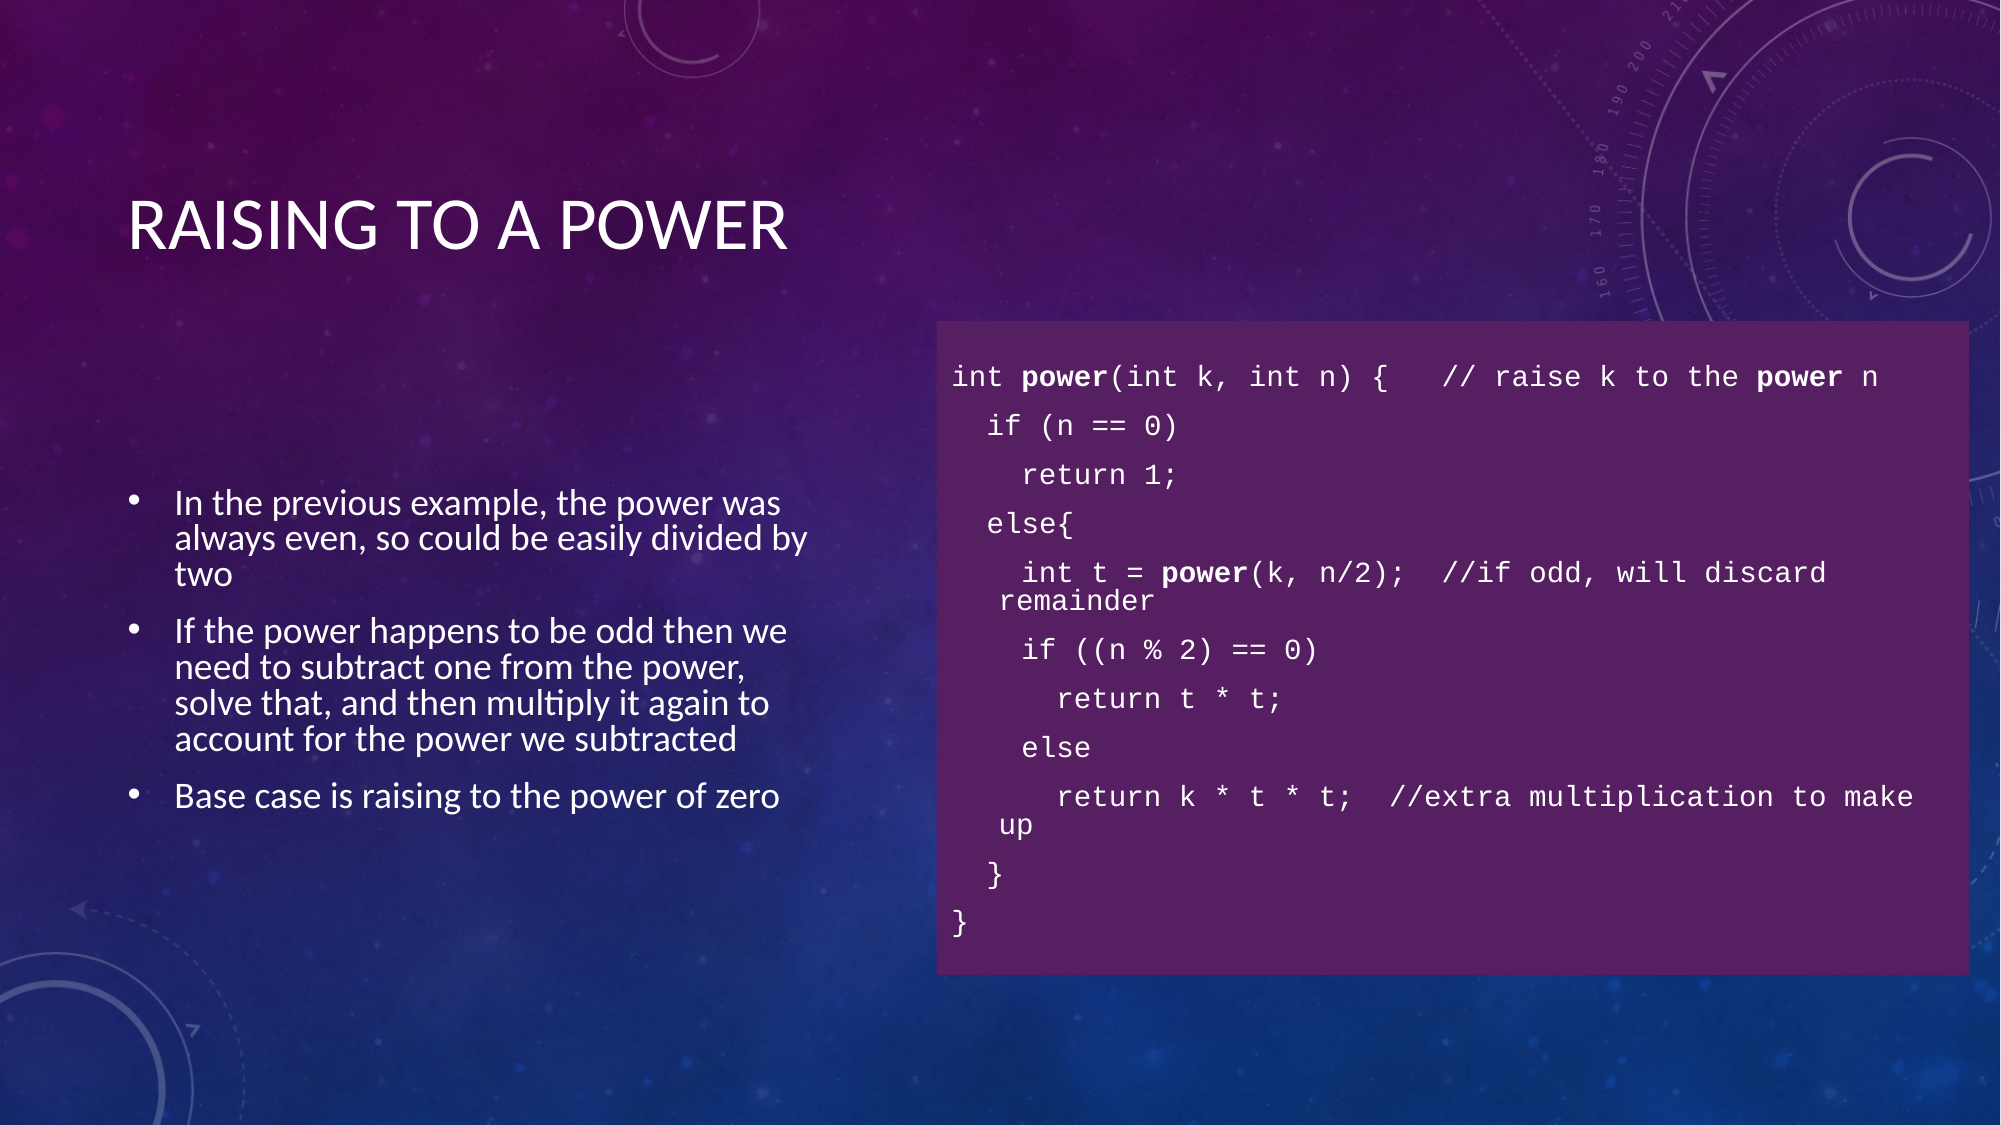

# Raising to a power

int power(int k, int n) {   // raise k to the power n
  if (n == 0)
    return 1;
  else{
    int t = power(k, n/2);  //if odd, will discard remainder
    if ((n % 2) == 0)
      return t * t;
    else
      return k * t * t;  //extra multiplication to make up
  }
}

In the previous example, the power was always even, so could be easily divided by two
If the power happens to be odd then we need to subtract one from the power, solve that, and then multiply it again to account for the power we subtracted
Base case is raising to the power of zero